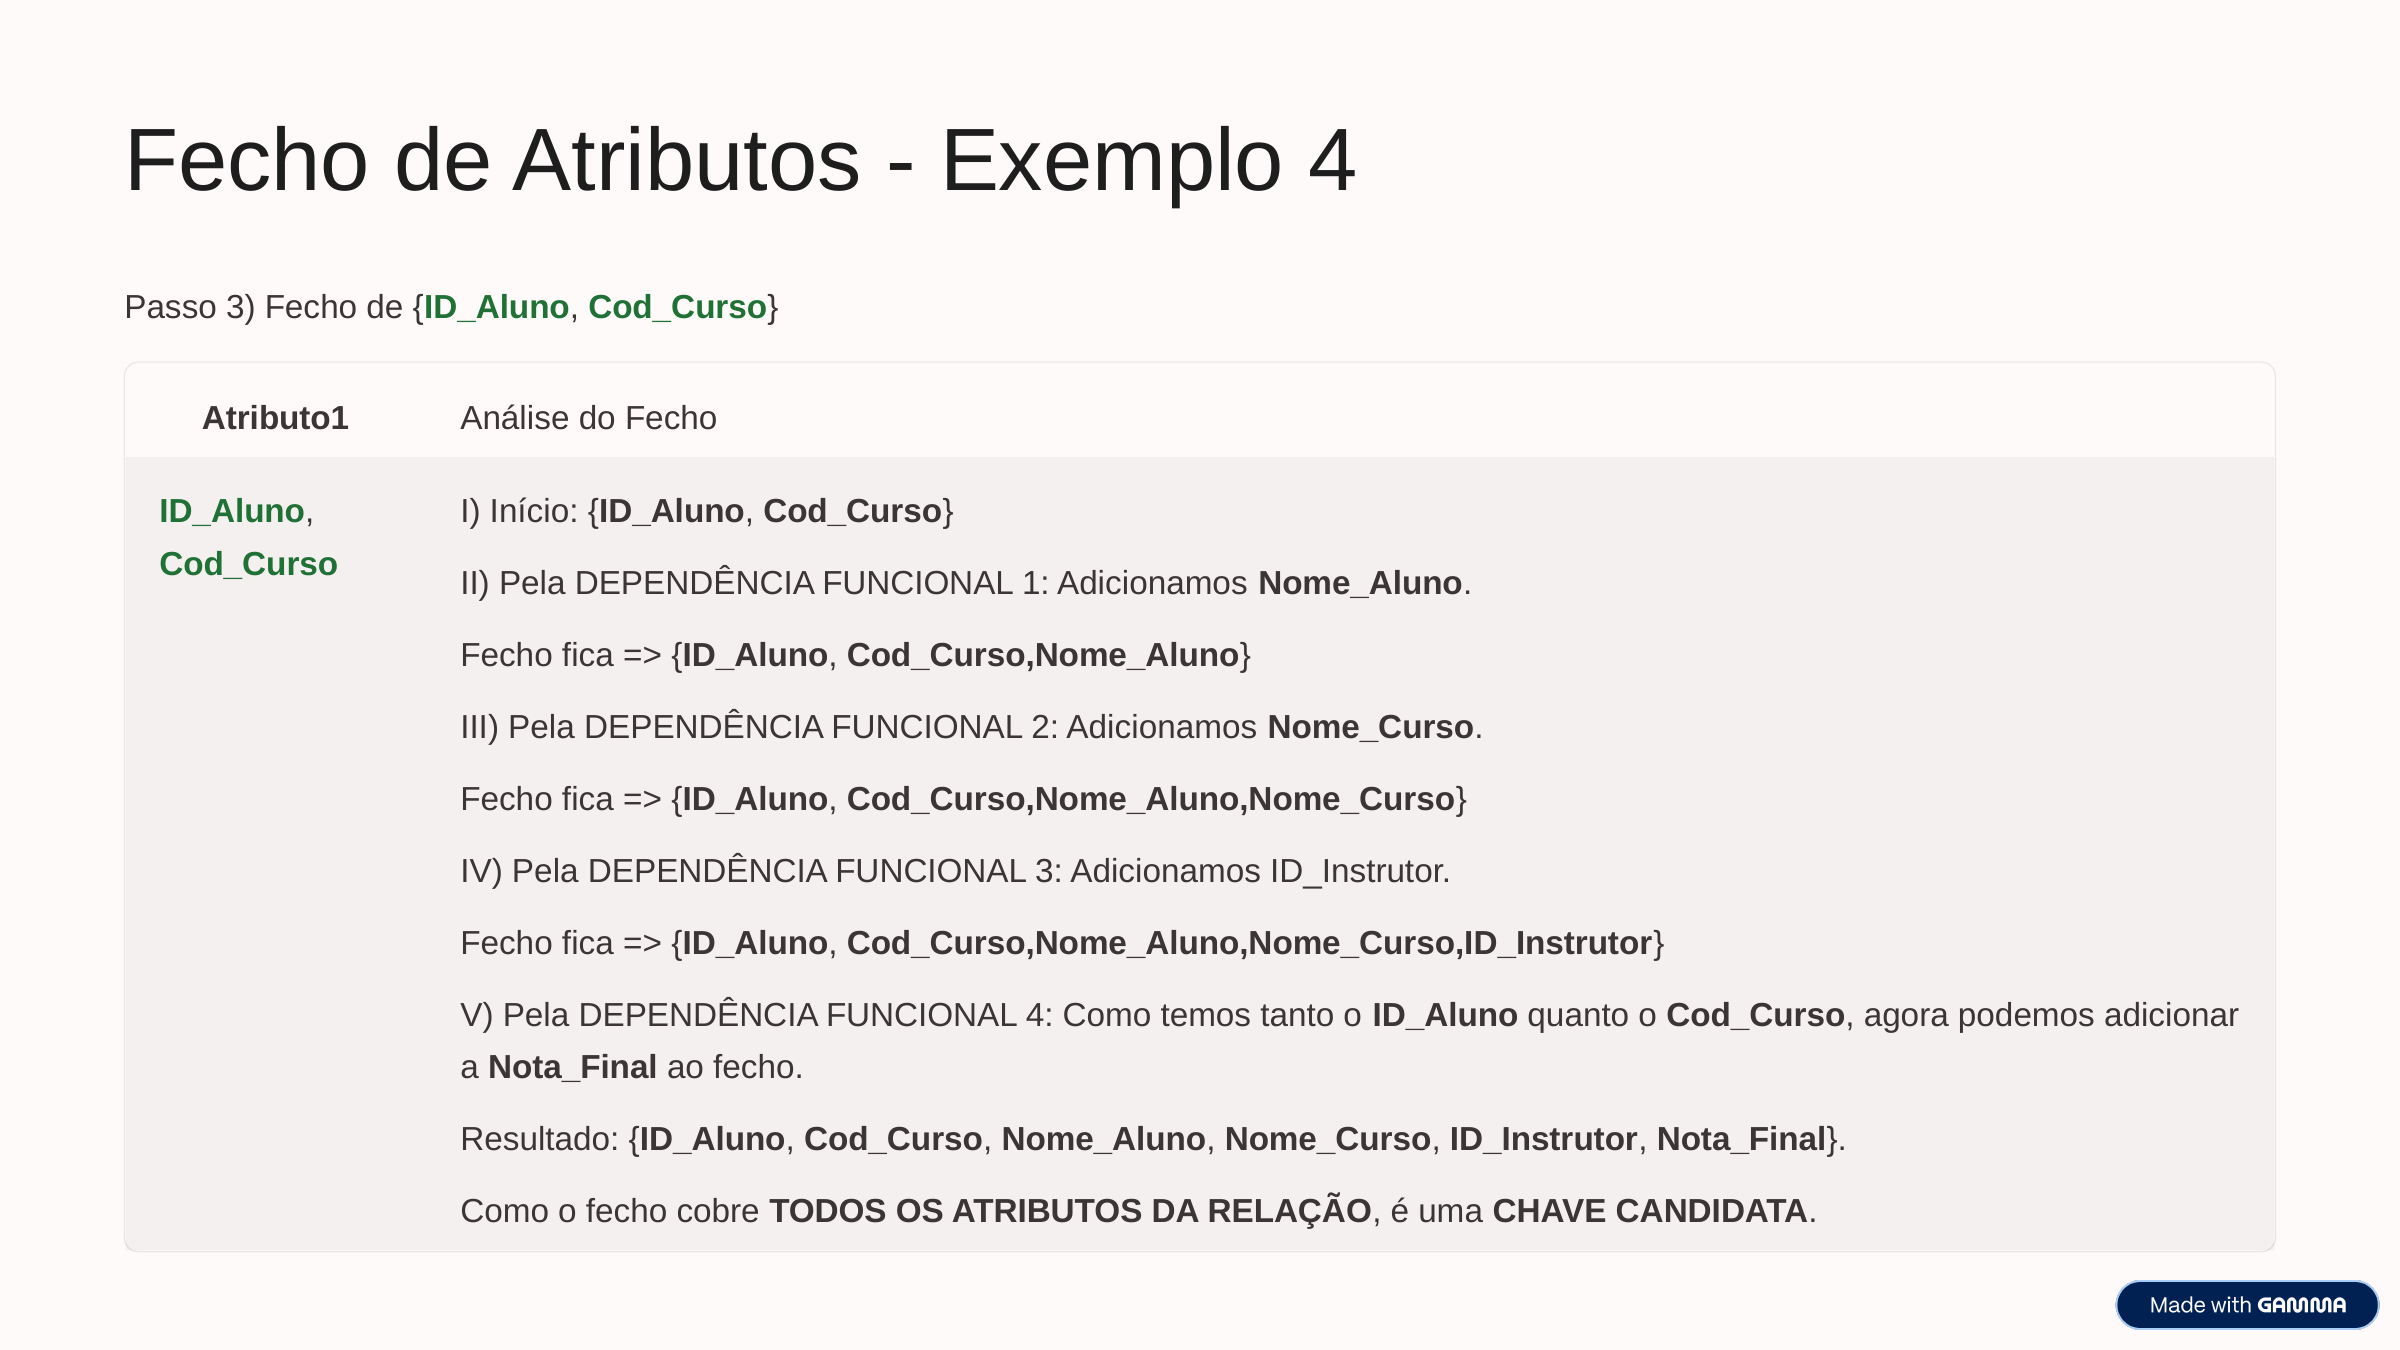

Fecho de Atributos - Exemplo 4
Passo 3) Fecho de {ID_Aluno, Cod_Curso}

Atributo1
Análise do Fecho

ID_Aluno, Cod_Curso
I) Início: {ID_Aluno, Cod_Curso}
II) Pela DEPENDÊNCIA FUNCIONAL 1: Adicionamos Nome_Aluno.
Fecho fica => {ID_Aluno, Cod_Curso,Nome_Aluno}
III) Pela DEPENDÊNCIA FUNCIONAL 2: Adicionamos Nome_Curso.
Fecho fica => {ID_Aluno, Cod_Curso,Nome_Aluno,Nome_Curso}
IV) Pela DEPENDÊNCIA FUNCIONAL 3: Adicionamos ID_Instrutor.
Fecho fica => {ID_Aluno, Cod_Curso,Nome_Aluno,Nome_Curso,ID_Instrutor}
V) Pela DEPENDÊNCIA FUNCIONAL 4: Como temos tanto o ID_Aluno quanto o Cod_Curso, agora podemos adicionar a Nota_Final ao fecho.
Resultado: {ID_Aluno, Cod_Curso, Nome_Aluno, Nome_Curso, ID_Instrutor, Nota_Final}.
Como o fecho cobre TODOS OS ATRIBUTOS DA RELAÇÃO, é uma CHAVE CANDIDATA.